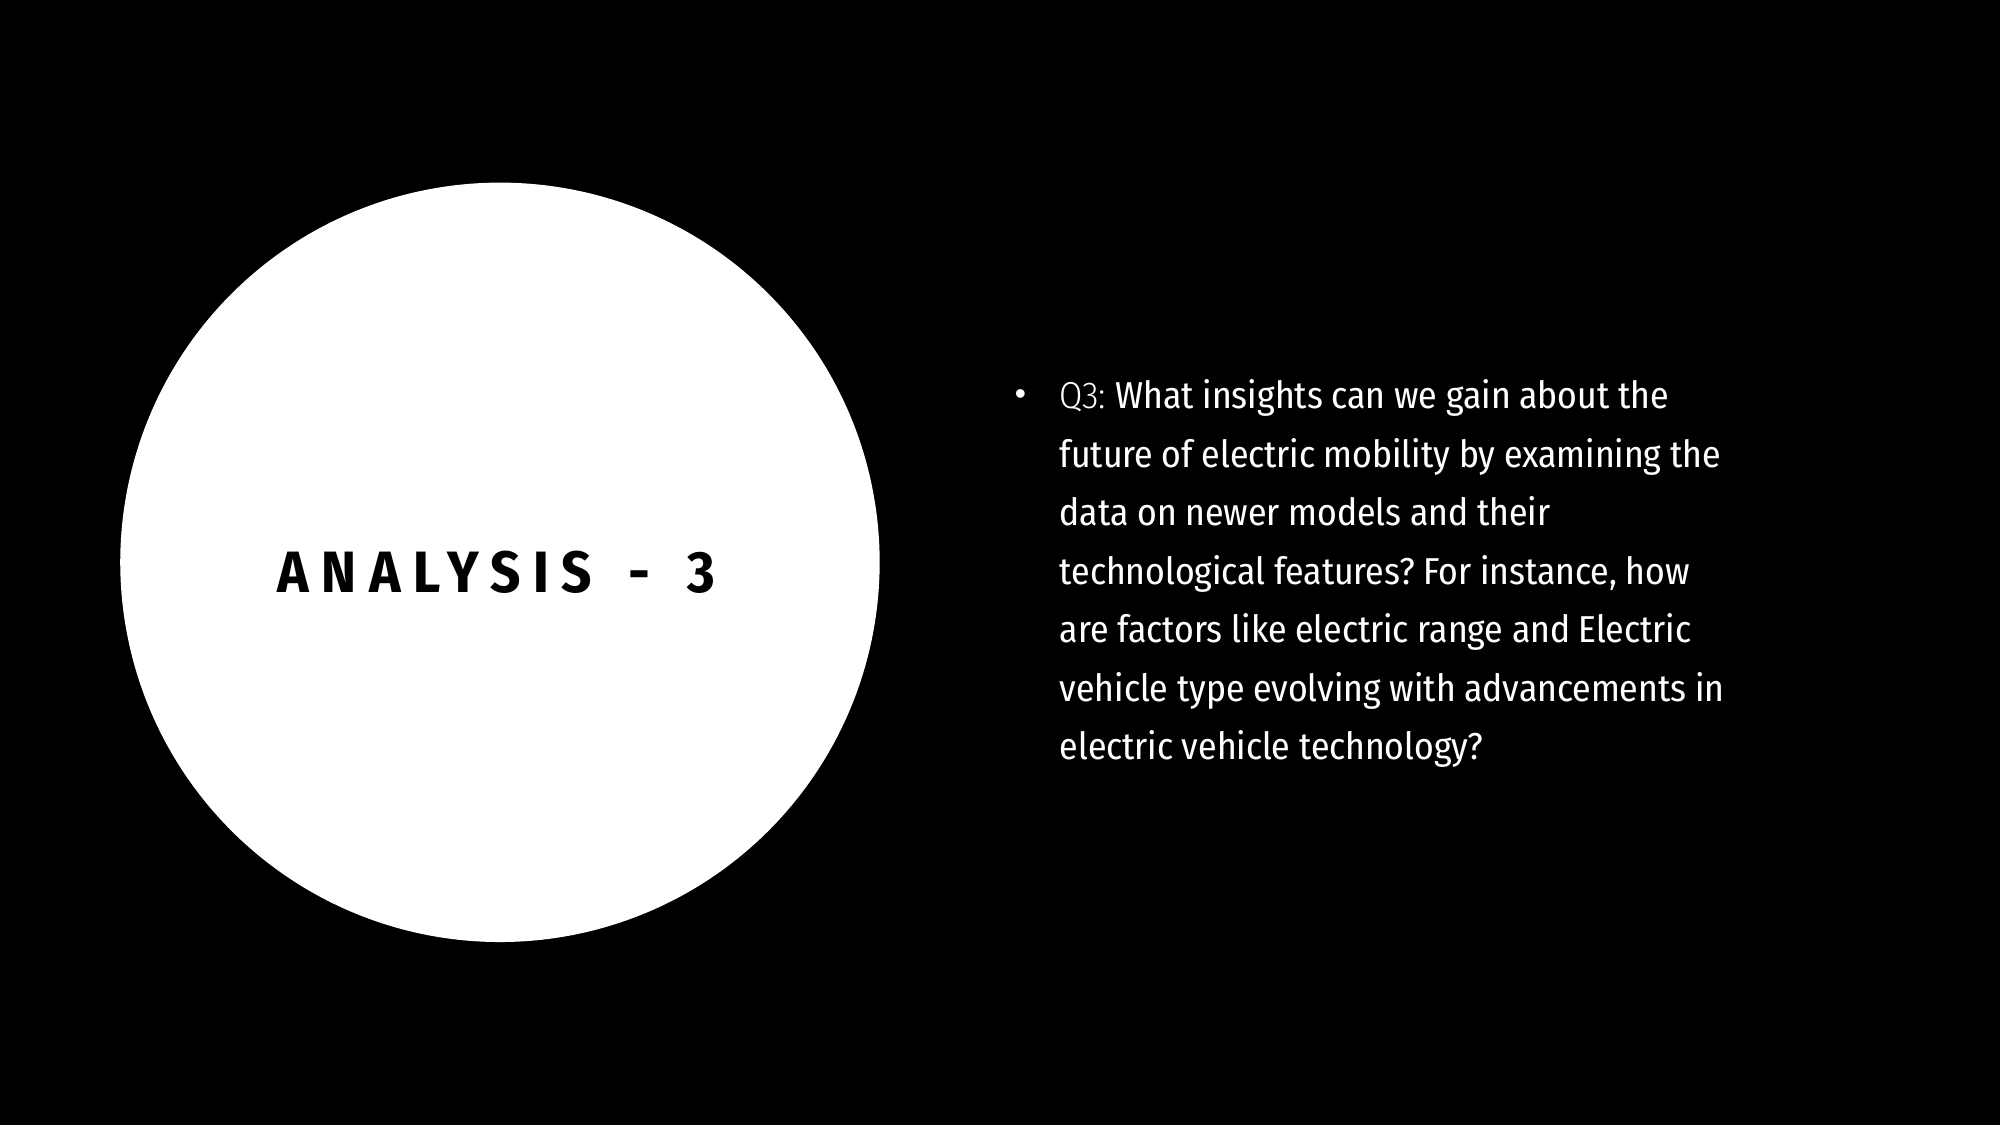

Q3: What insights can we gain about the future of electric mobility by examining the data on newer models and their technological features? For instance, how are factors like electric range and Electric vehicle type evolving with advancements in electric vehicle technology?

# Analysis - 3